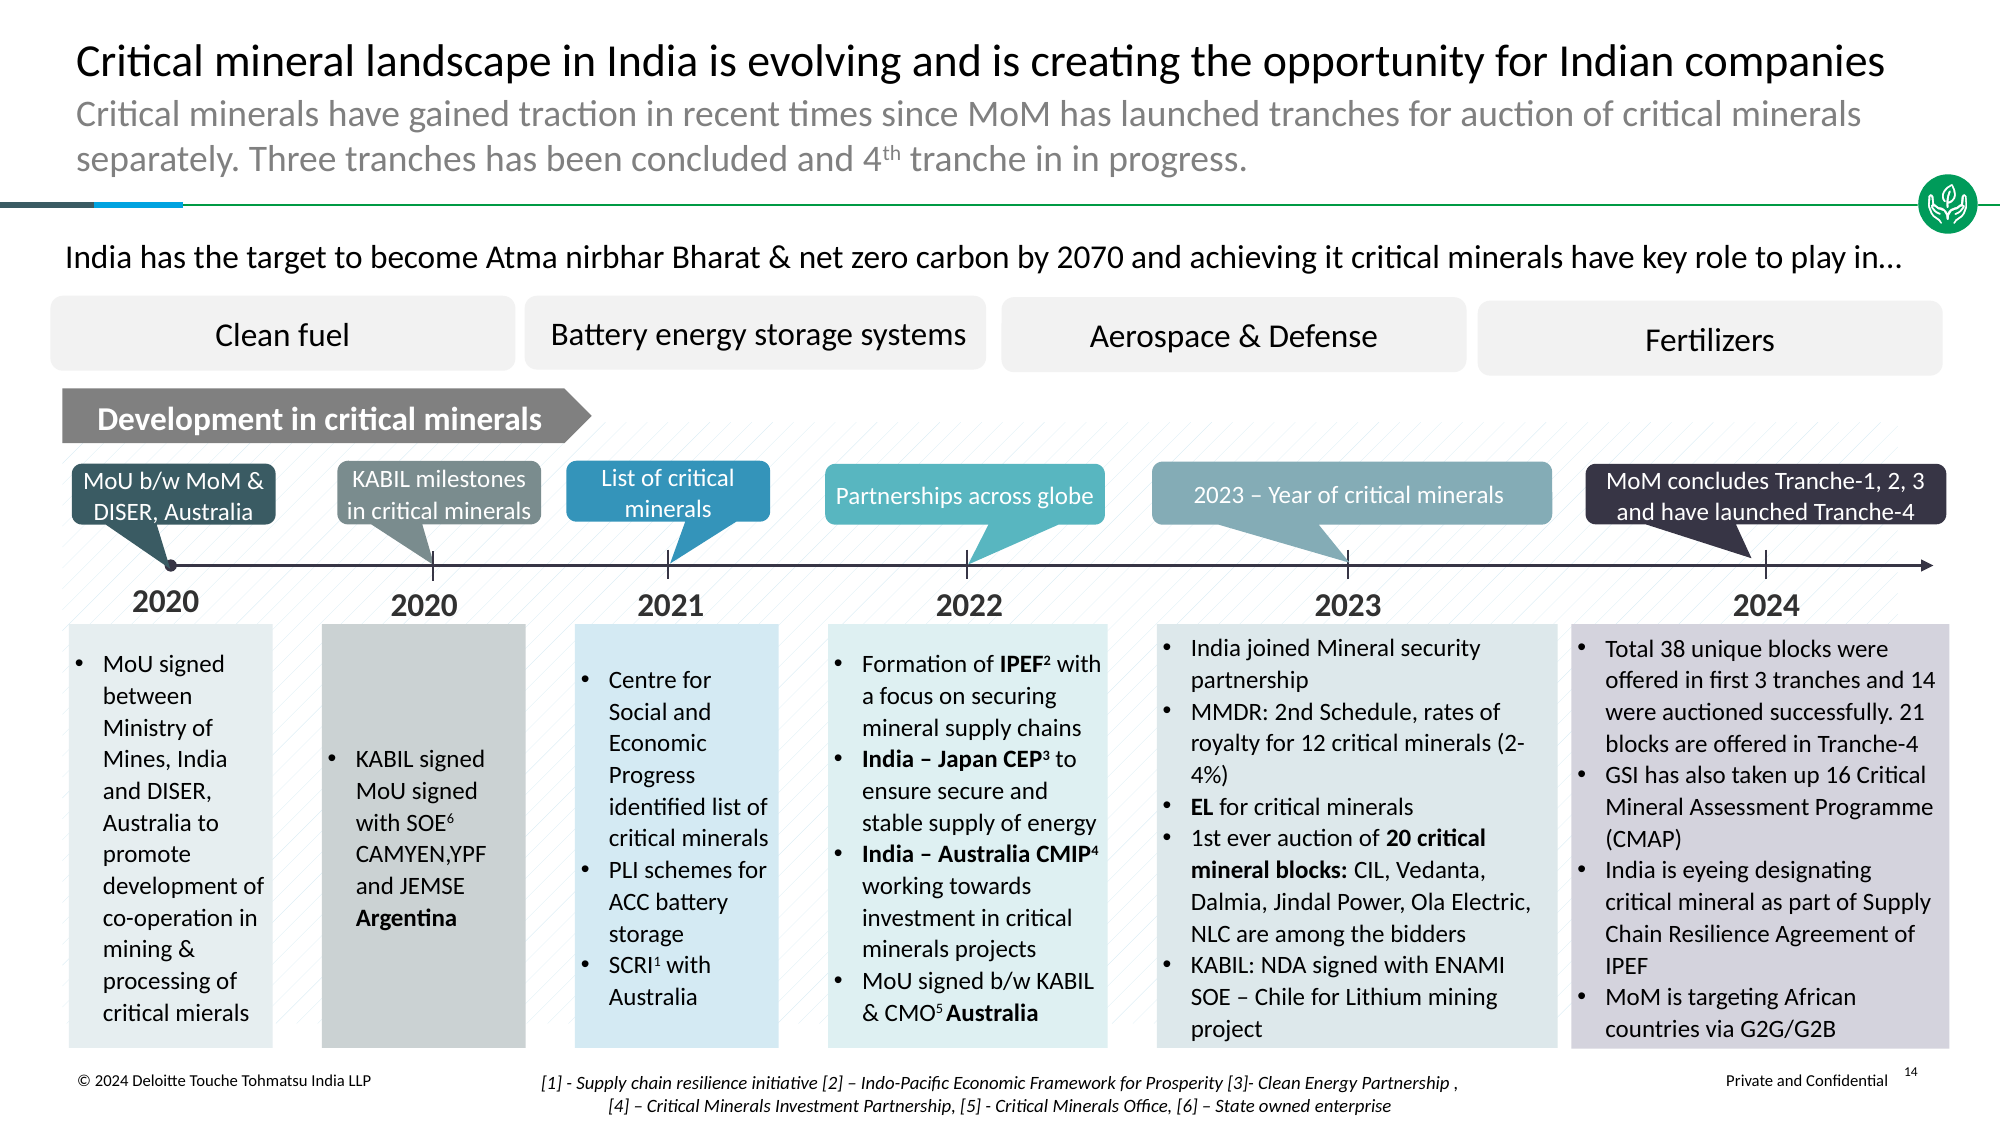

# Critical mineral landscape in India is evolving and is creating the opportunity for Indian companies
Critical minerals have gained traction in recent times since MoM has launched tranches for auction of critical minerals separately. Three tranches has been concluded and 4th tranche in in progress.
India has the target to become Atma nirbhar Bharat & net zero carbon by 2070 and achieving it critical minerals have key role to play in…
Clean fuel
 Battery energy storage systems
Aerospace & Defense
Fertilizers
Development in critical minerals

KABIL milestones in critical minerals
List of critical minerals
2023 – Year of critical minerals
MoU b/w MoM & DISER, Australia
Partnerships across globe
MoM concludes Tranche-1, 2, 3 and have launched Tranche-4
2020
2020
2021
2022
2023
2024
MoU signed between Ministry of Mines, India and DISER, Australia to promote development of co-operation in mining & processing of critical mierals
KABIL signed MoU signed with SOE6 CAMYEN,YPF and JEMSE Argentina
Centre for Social and Economic Progress identified list of critical minerals
PLI schemes for ACC battery storage
SCRI1 with Australia
Formation of IPEF2 with a focus on securing mineral supply chains
India – Japan CEP3 to ensure secure and stable supply of energy
India – Australia CMIP4 working towards investment in critical minerals projects
MoU signed b/w KABIL & CMO5 Australia
India joined Mineral security partnership
MMDR: 2nd Schedule, rates of royalty for 12 critical minerals (2-4%)
EL for critical minerals
1st ever auction of 20 critical mineral blocks: CIL, Vedanta, Dalmia, Jindal Power, Ola Electric, NLC are among the bidders
KABIL: NDA signed with ENAMI SOE – Chile for Lithium mining project
Total 38 unique blocks were offered in first 3 tranches and 14 were auctioned successfully. 21 blocks are offered in Tranche-4
GSI has also taken up 16 Critical Mineral Assessment Programme (CMAP)
India is eyeing designating critical mineral as part of Supply Chain Resilience Agreement of IPEF
MoM is targeting African countries via G2G/G2B
[1] - Supply chain resilience initiative [2] – Indo-Pacific Economic Framework for Prosperity [3]- Clean Energy Partnership , [4] – Critical Minerals Investment Partnership, [5] - Critical Minerals Office, [6] – State owned enterprise